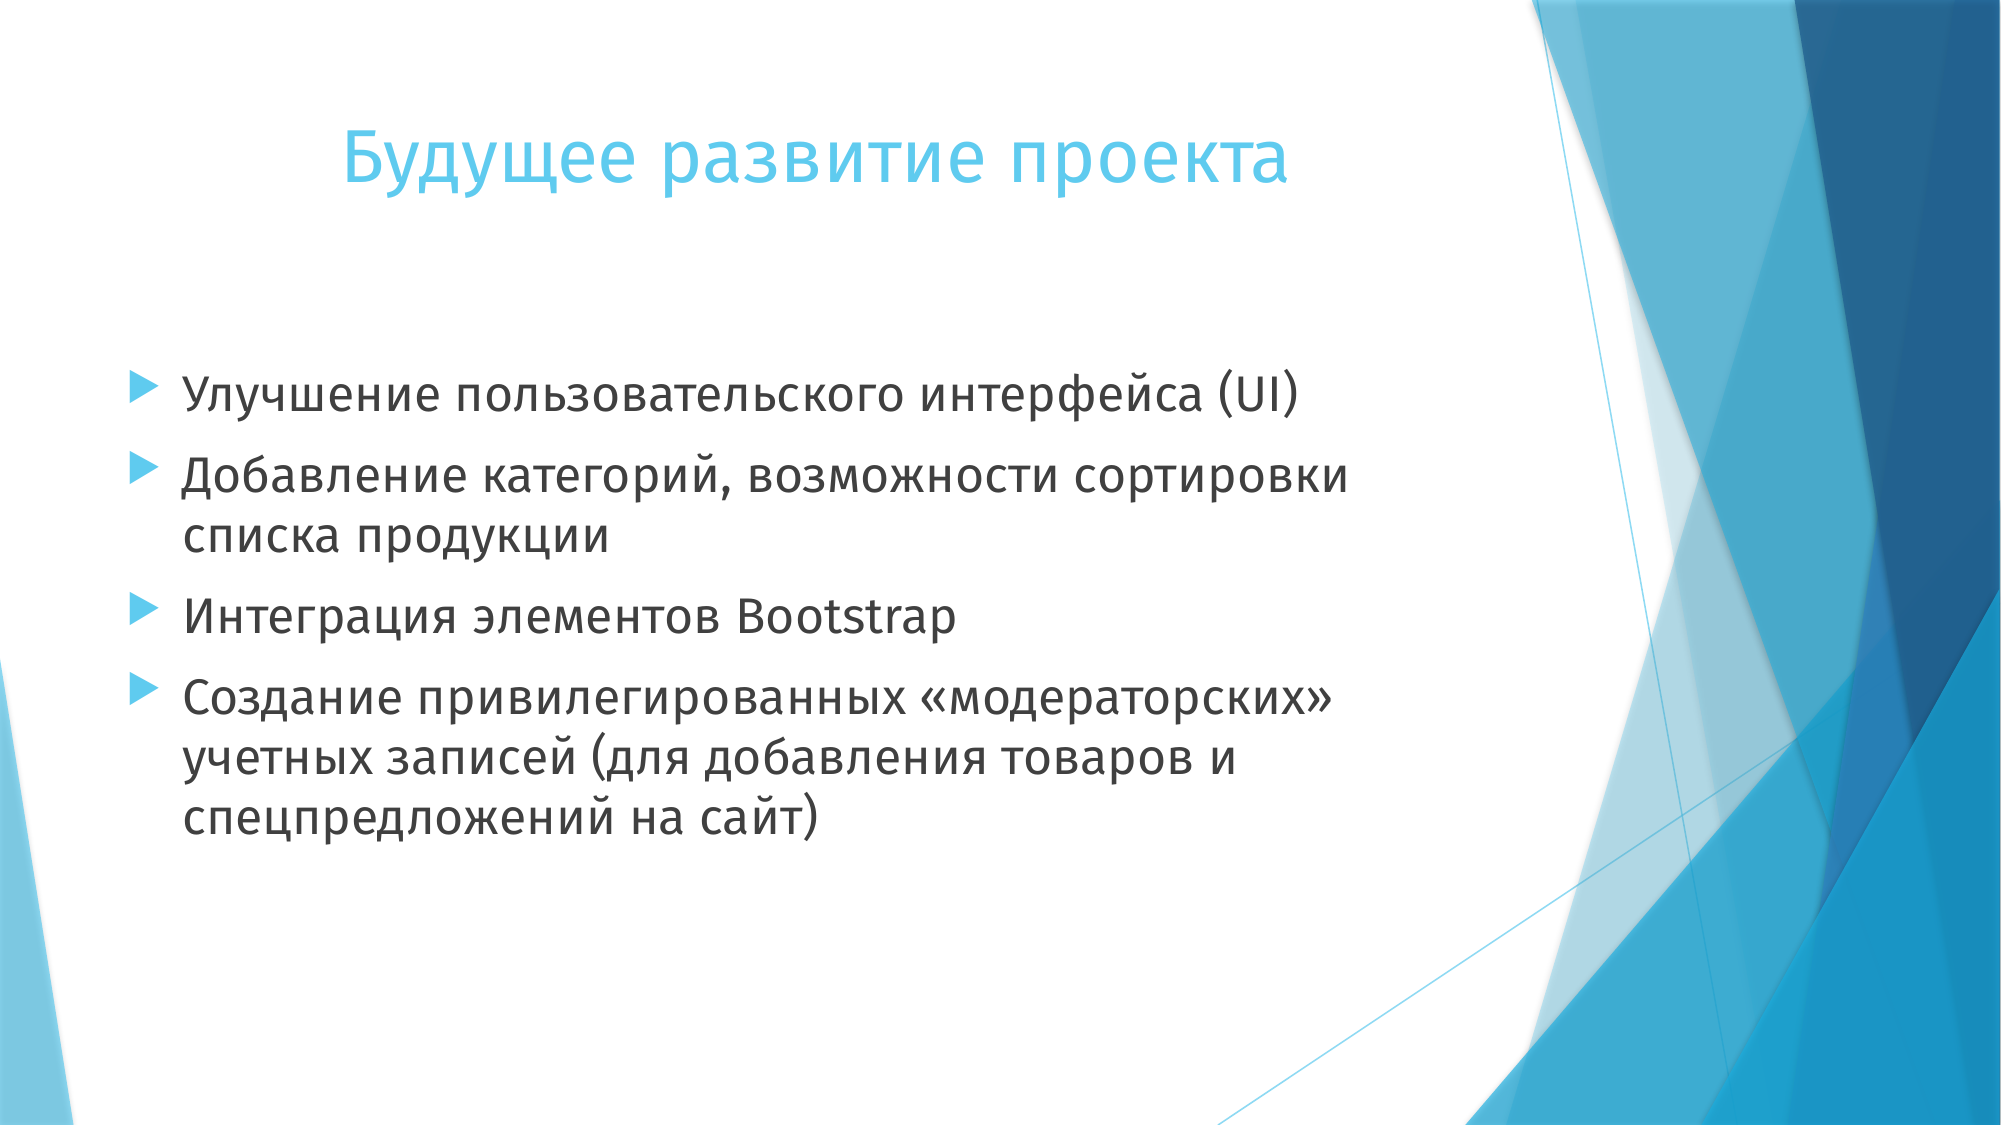

# Будущее развитие проекта
Улучшение пользовательского интерфейса (UI)
Добавление категорий, возможности сортировки списка продукции
Интеграция элементов Bootstrap
Создание привилегированных «модераторских» учетных записей (для добавления товаров и спецпредложений на сайт)